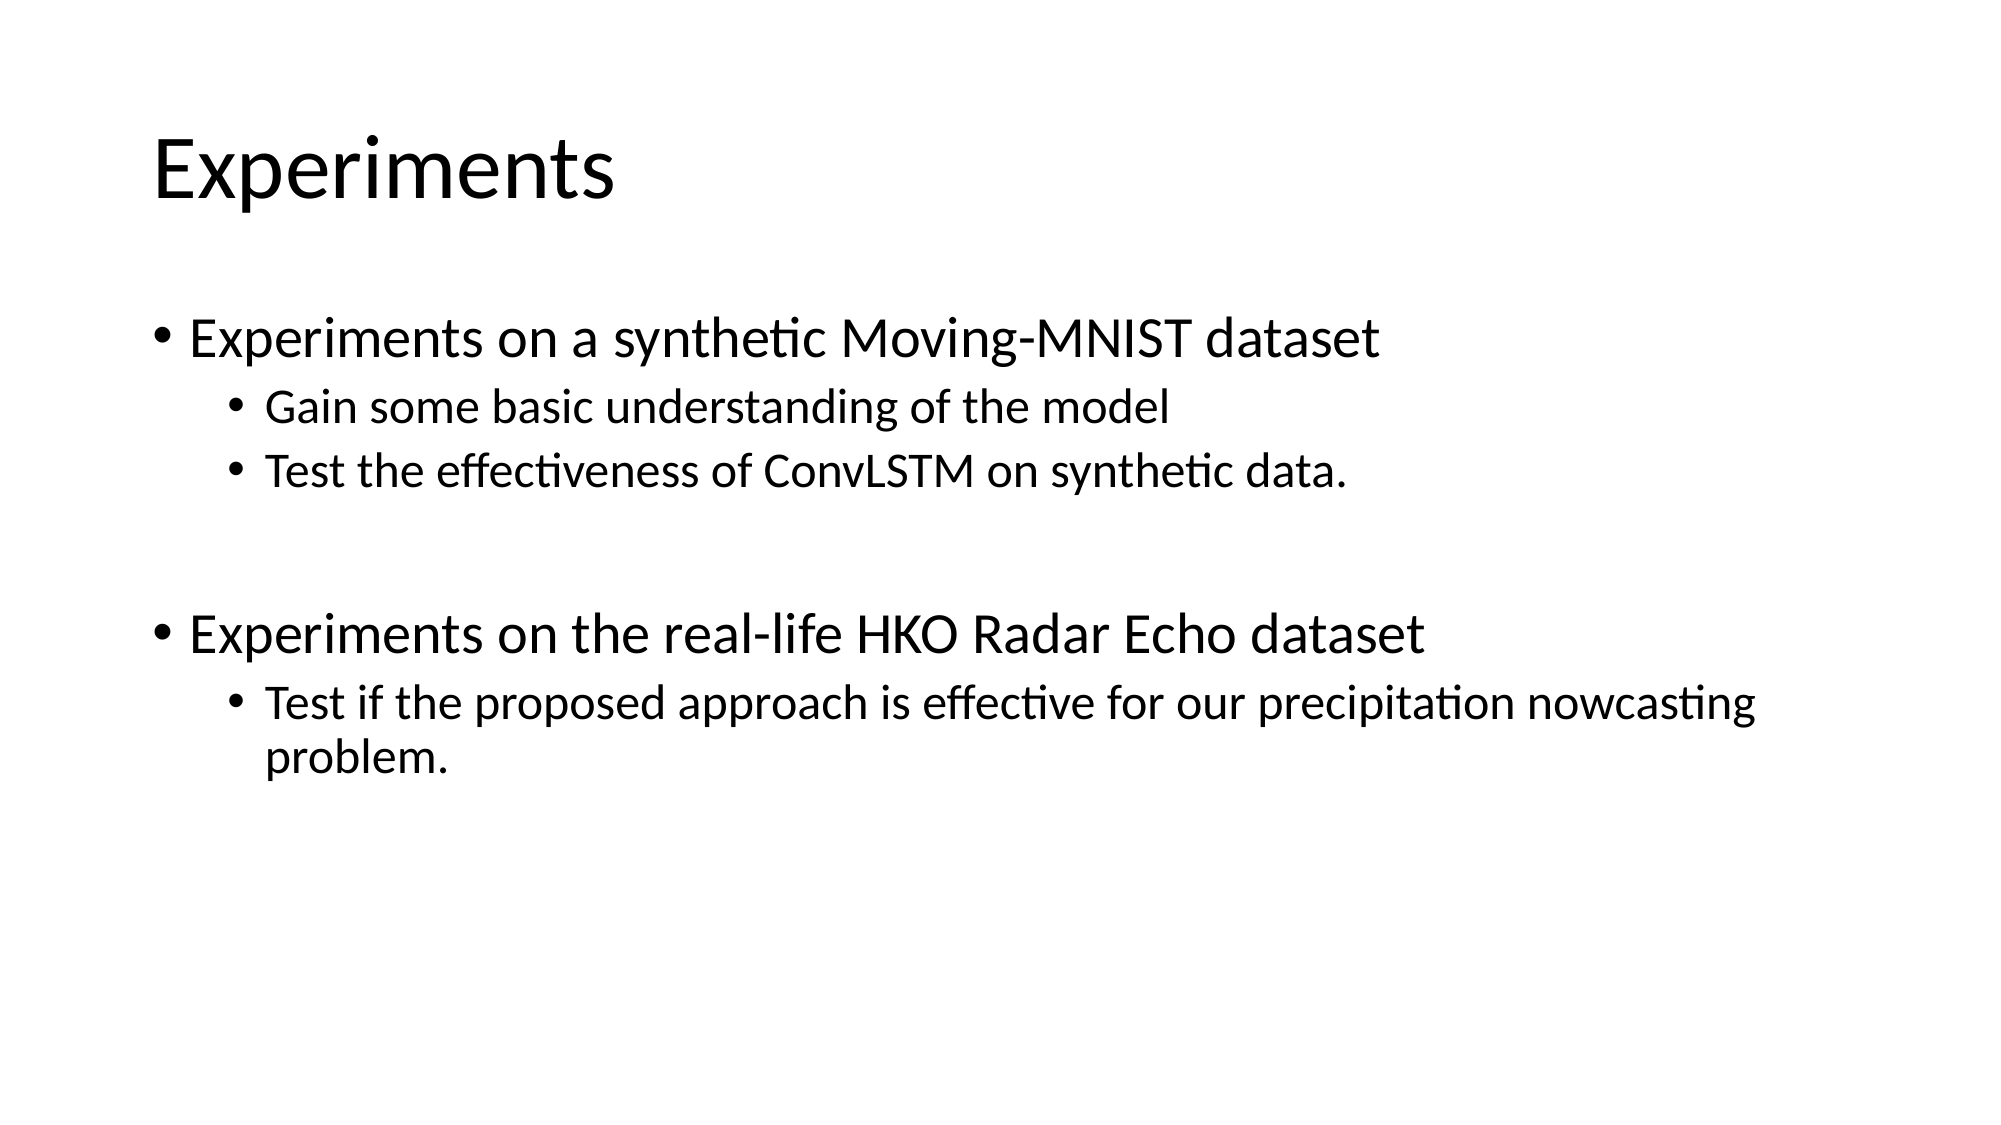

# Experiments
Experiments on a synthetic Moving-MNIST dataset
Gain some basic understanding of the model
Test the effectiveness of ConvLSTM on synthetic data.

Experiments on the real-life HKO Radar Echo dataset
Test if the proposed approach is effective for our precipitation nowcasting problem.